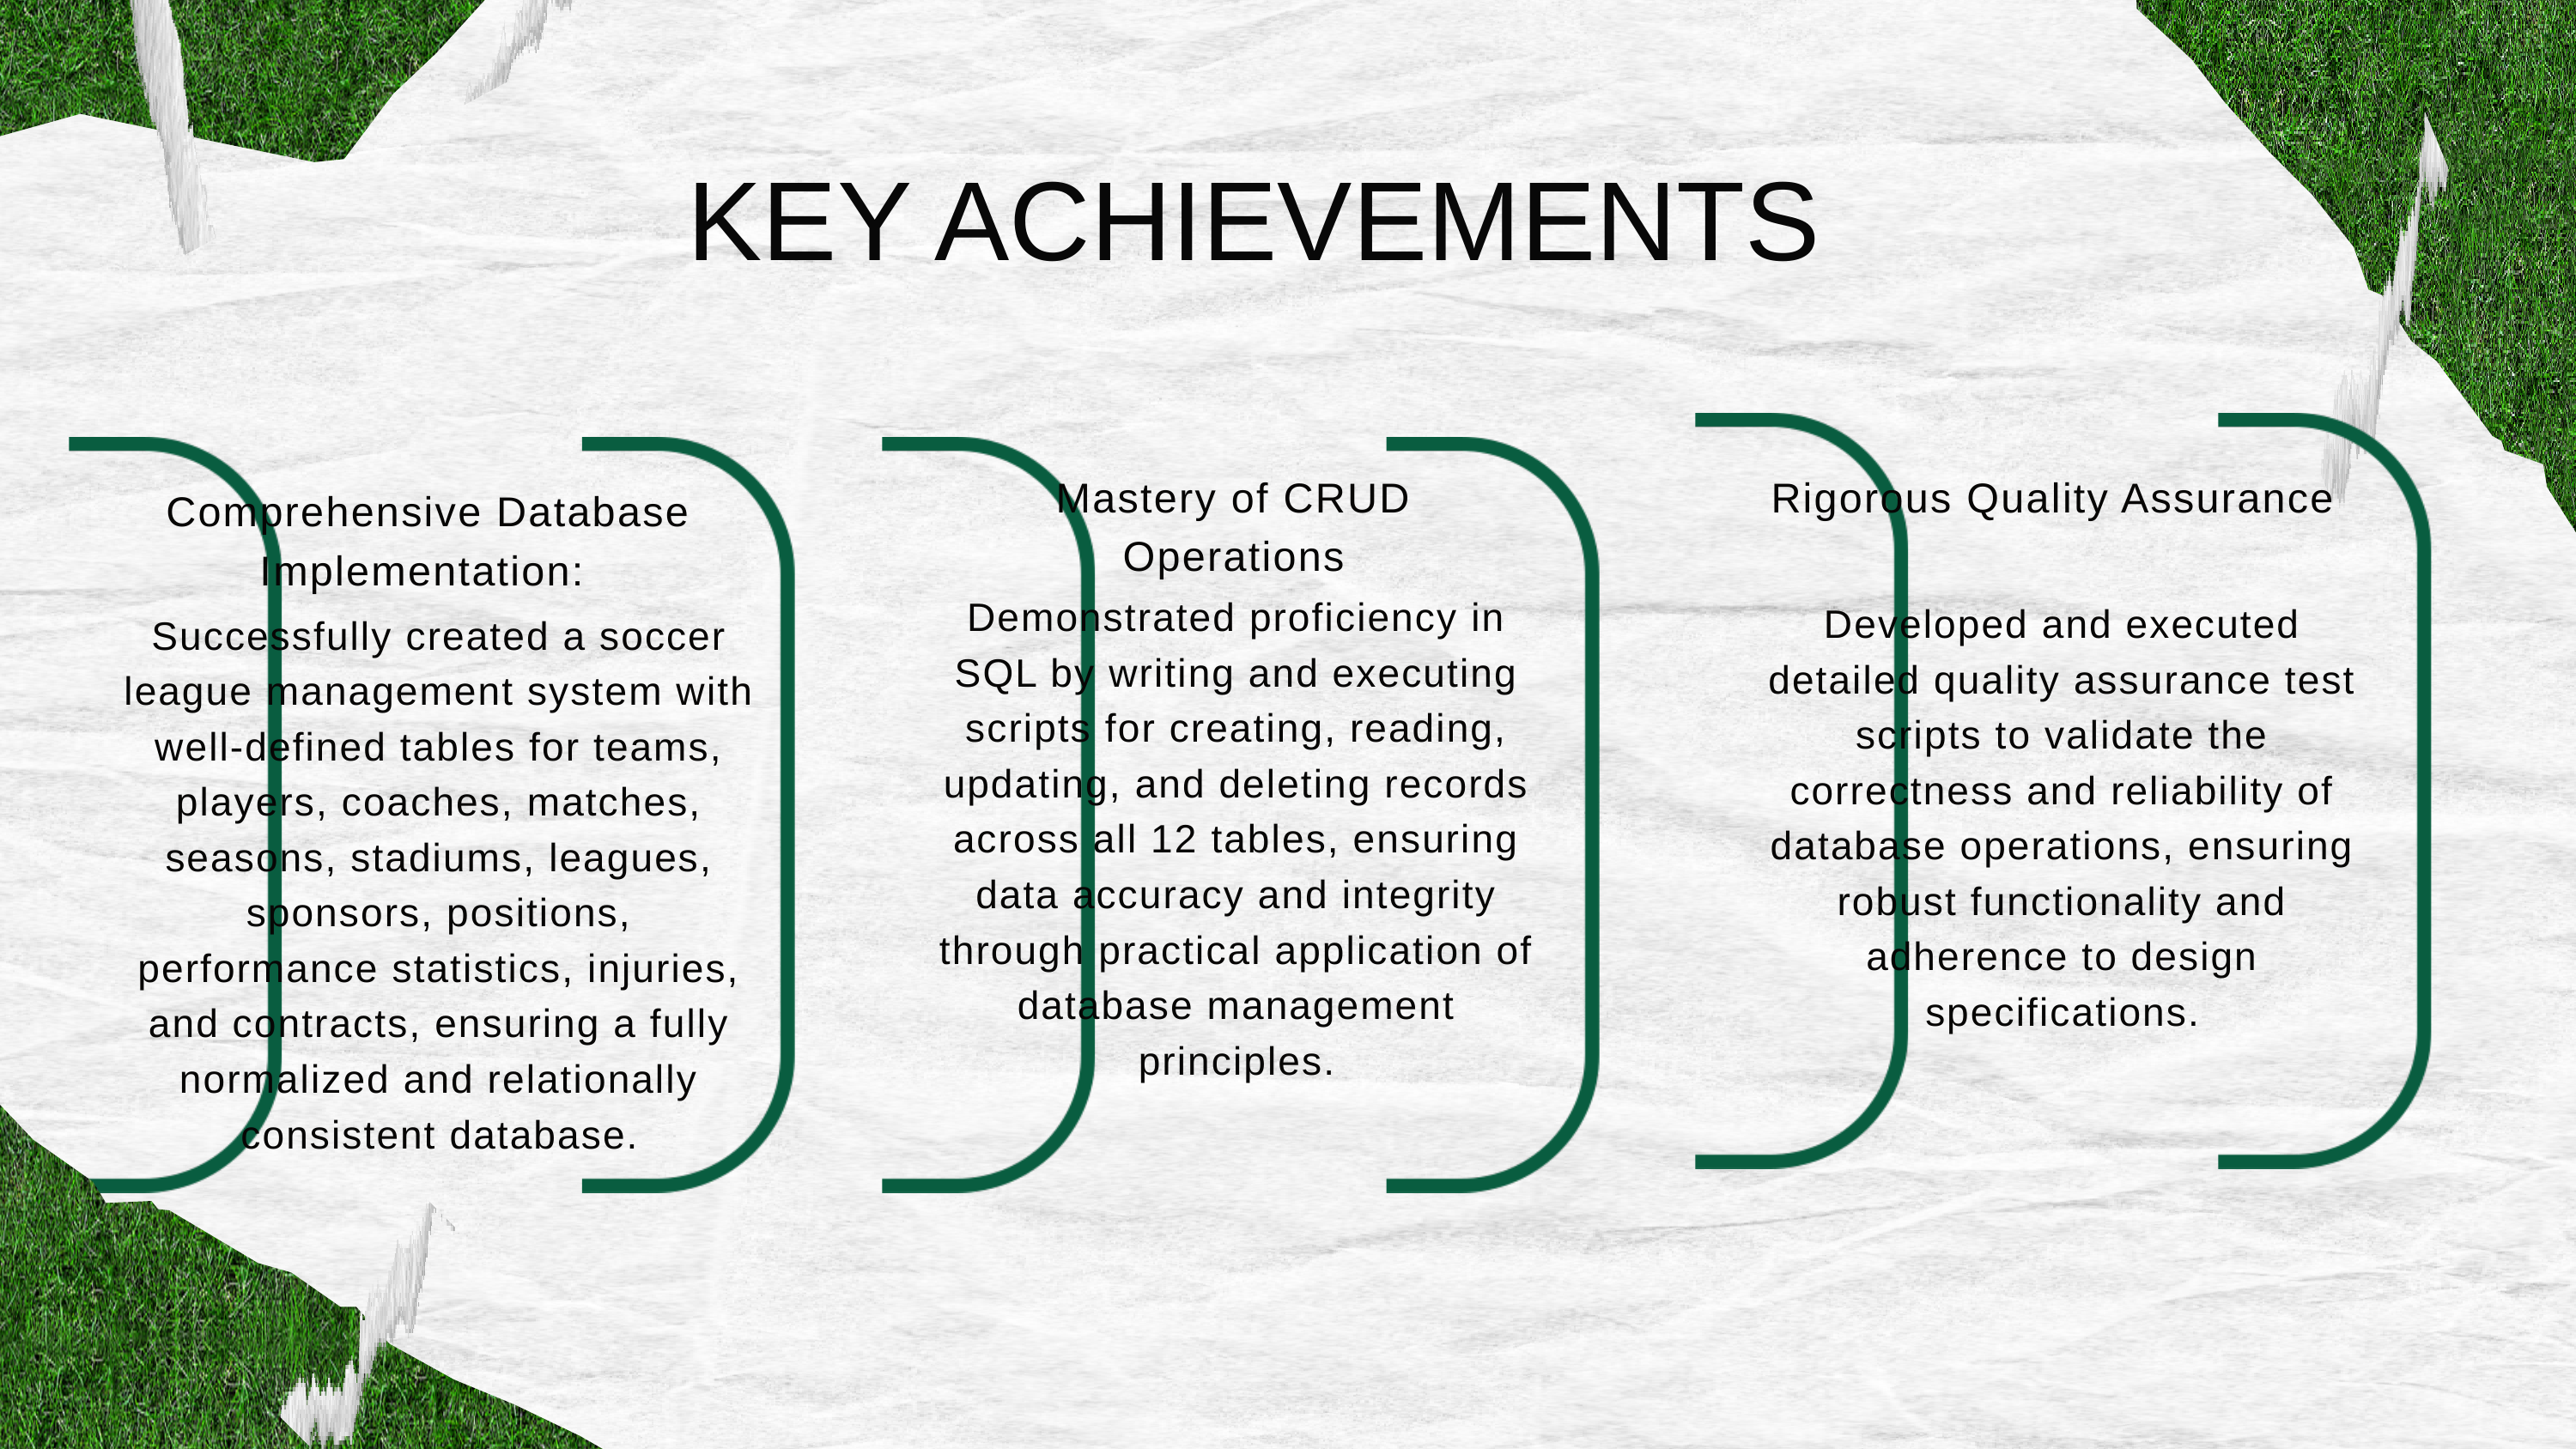

KEY ACHIEVEMENTS

Mastery of CRUD Operations
Rigorous Quality Assurance
Comprehensive Database Implementation:
Demonstrated proficiency in SQL by writing and executing scripts for creating, reading, updating, and deleting records across all 12 tables, ensuring data accuracy and integrity through practical application of database management principles.

Developed and executed detailed quality assurance test scripts to validate the correctness and reliability of database operations, ensuring robust functionality and adherence to design specifications.

Successfully created a soccer league management system with well-defined tables for teams, players, coaches, matches, seasons, stadiums, leagues, sponsors, positions, performance statistics, injuries, and contracts, ensuring a fully normalized and relationally consistent database.